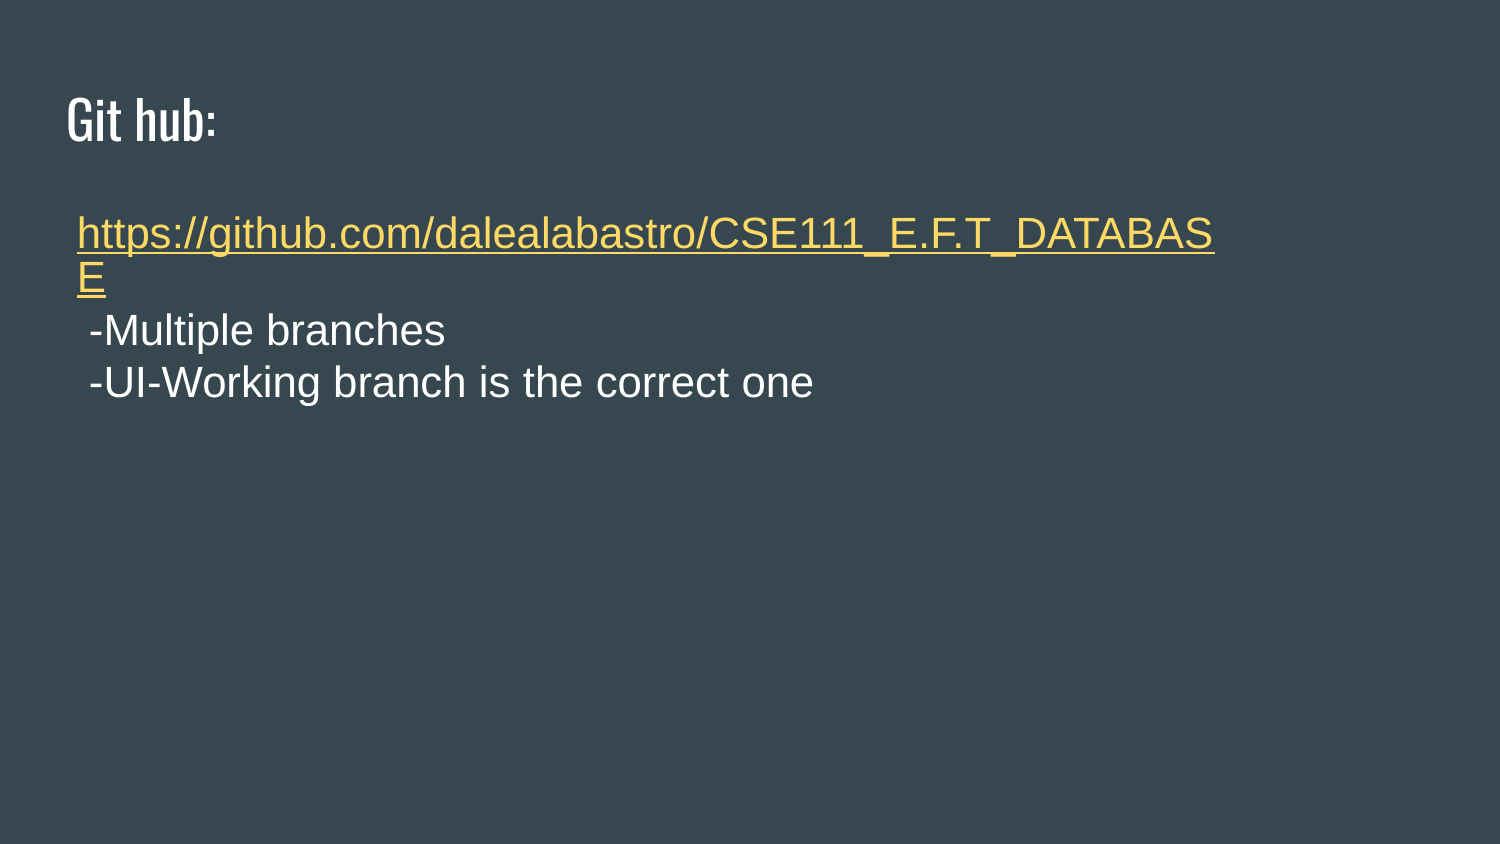

# Git hub:
https://github.com/dalealabastro/CSE111_E.F.T_DATABASE
 -Multiple branches
 -UI-Working branch is the correct one